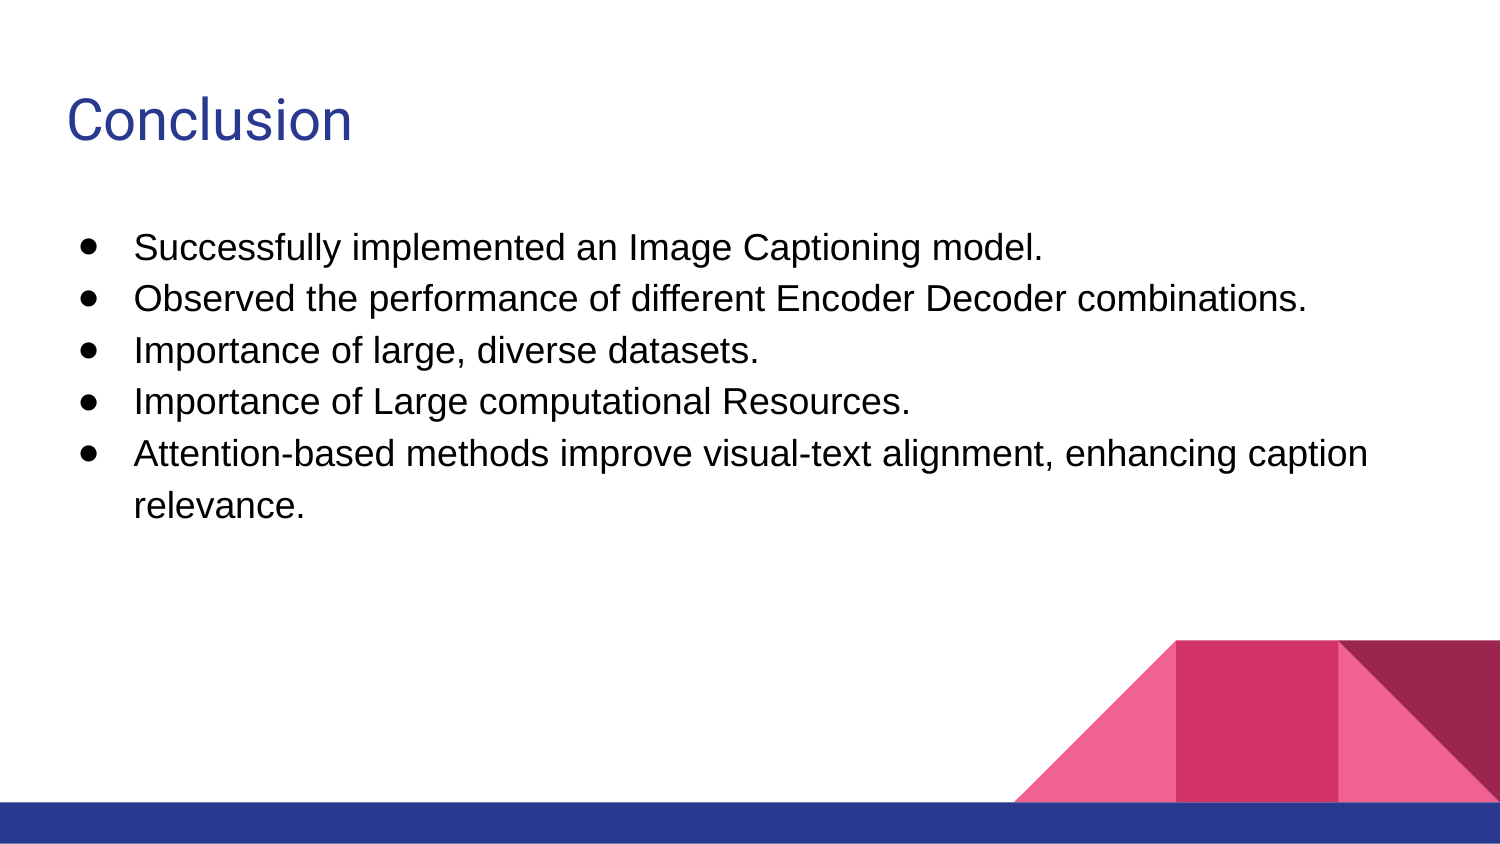

# Conclusion

Successfully implemented an Image Captioning model.
Observed the performance of different Encoder Decoder combinations.
Importance of large, diverse datasets.
Importance of Large computational Resources.
Attention-based methods improve visual-text alignment, enhancing caption relevance.